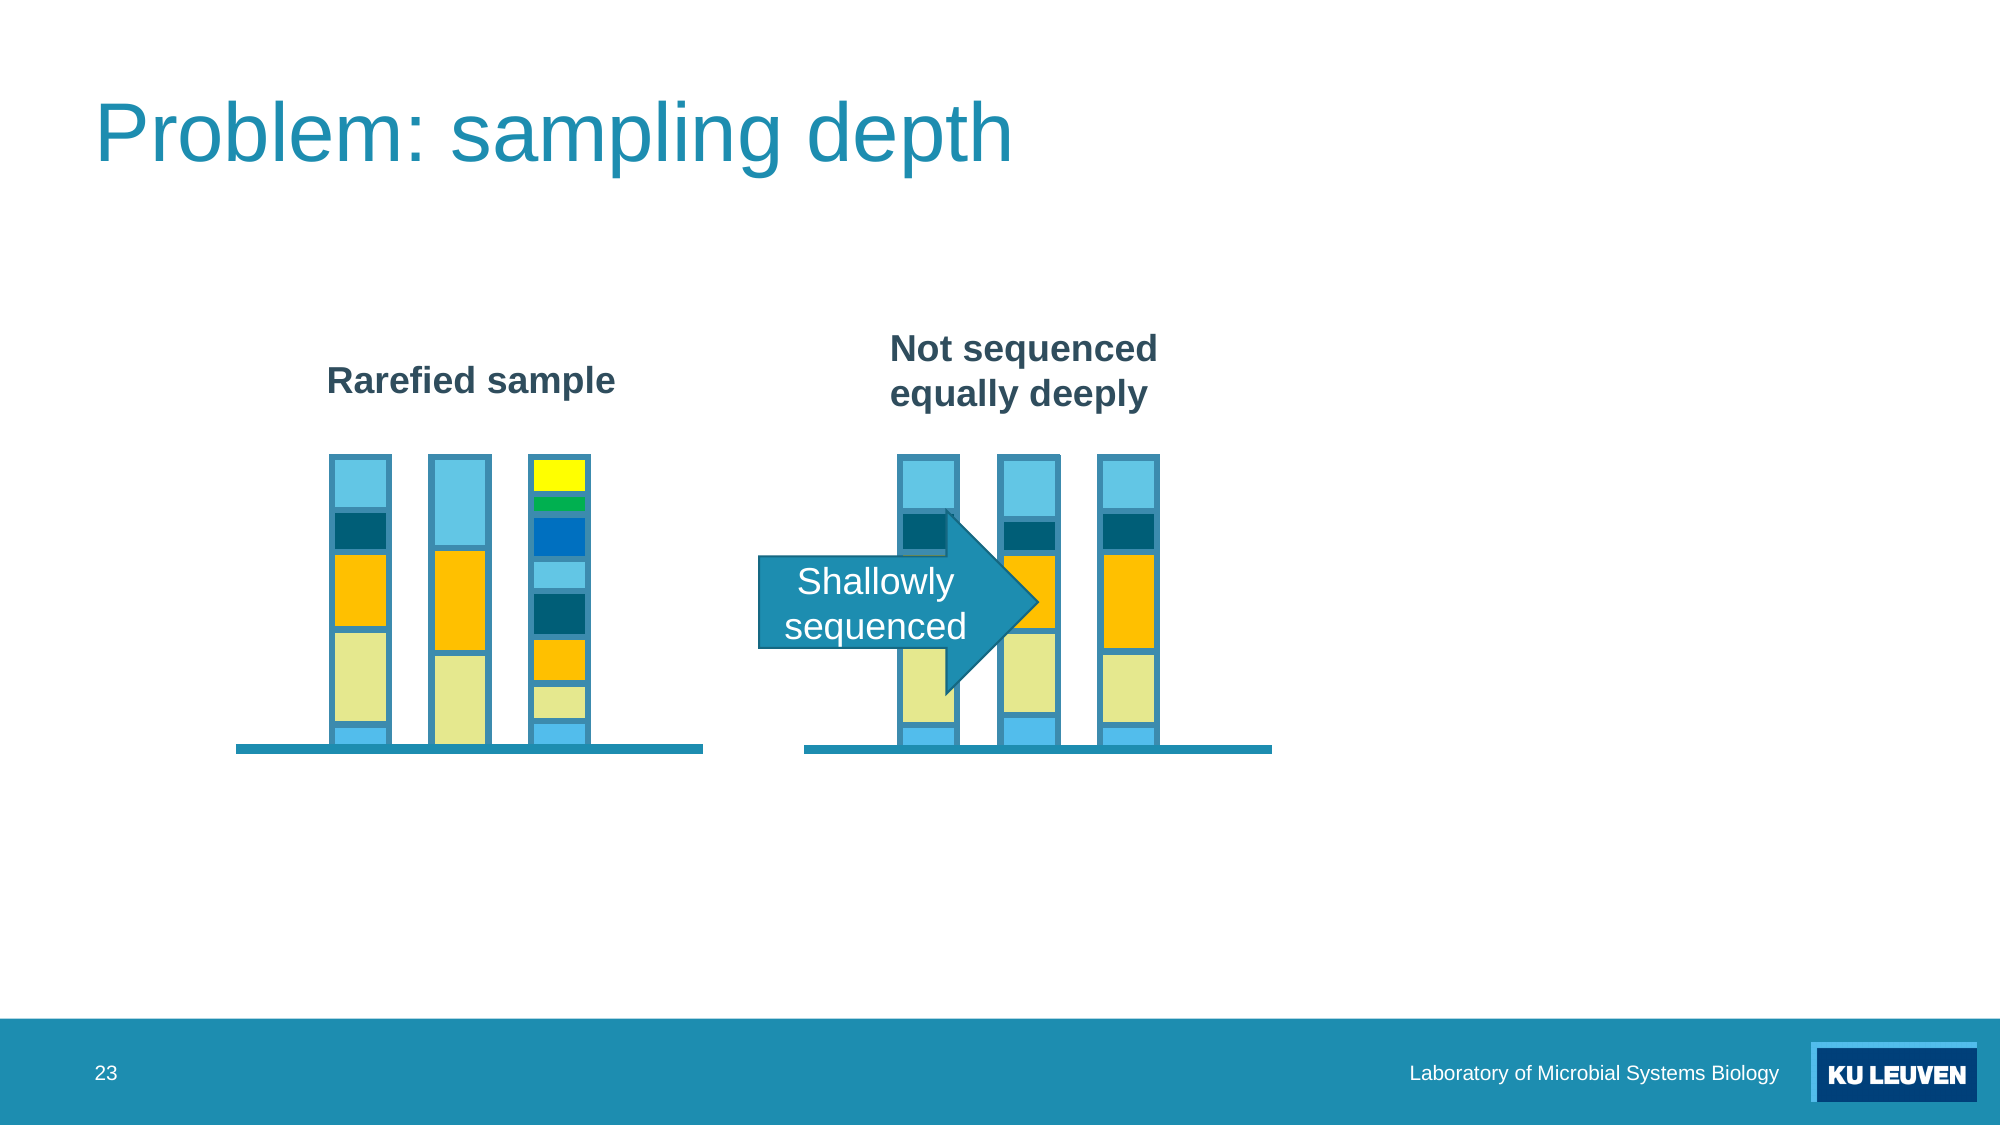

# Problem: sampling depth
Not sequenced equally deeply
Rarefied sample

Shallowly sequenced

23
Laboratory of Microbial Systems Biology